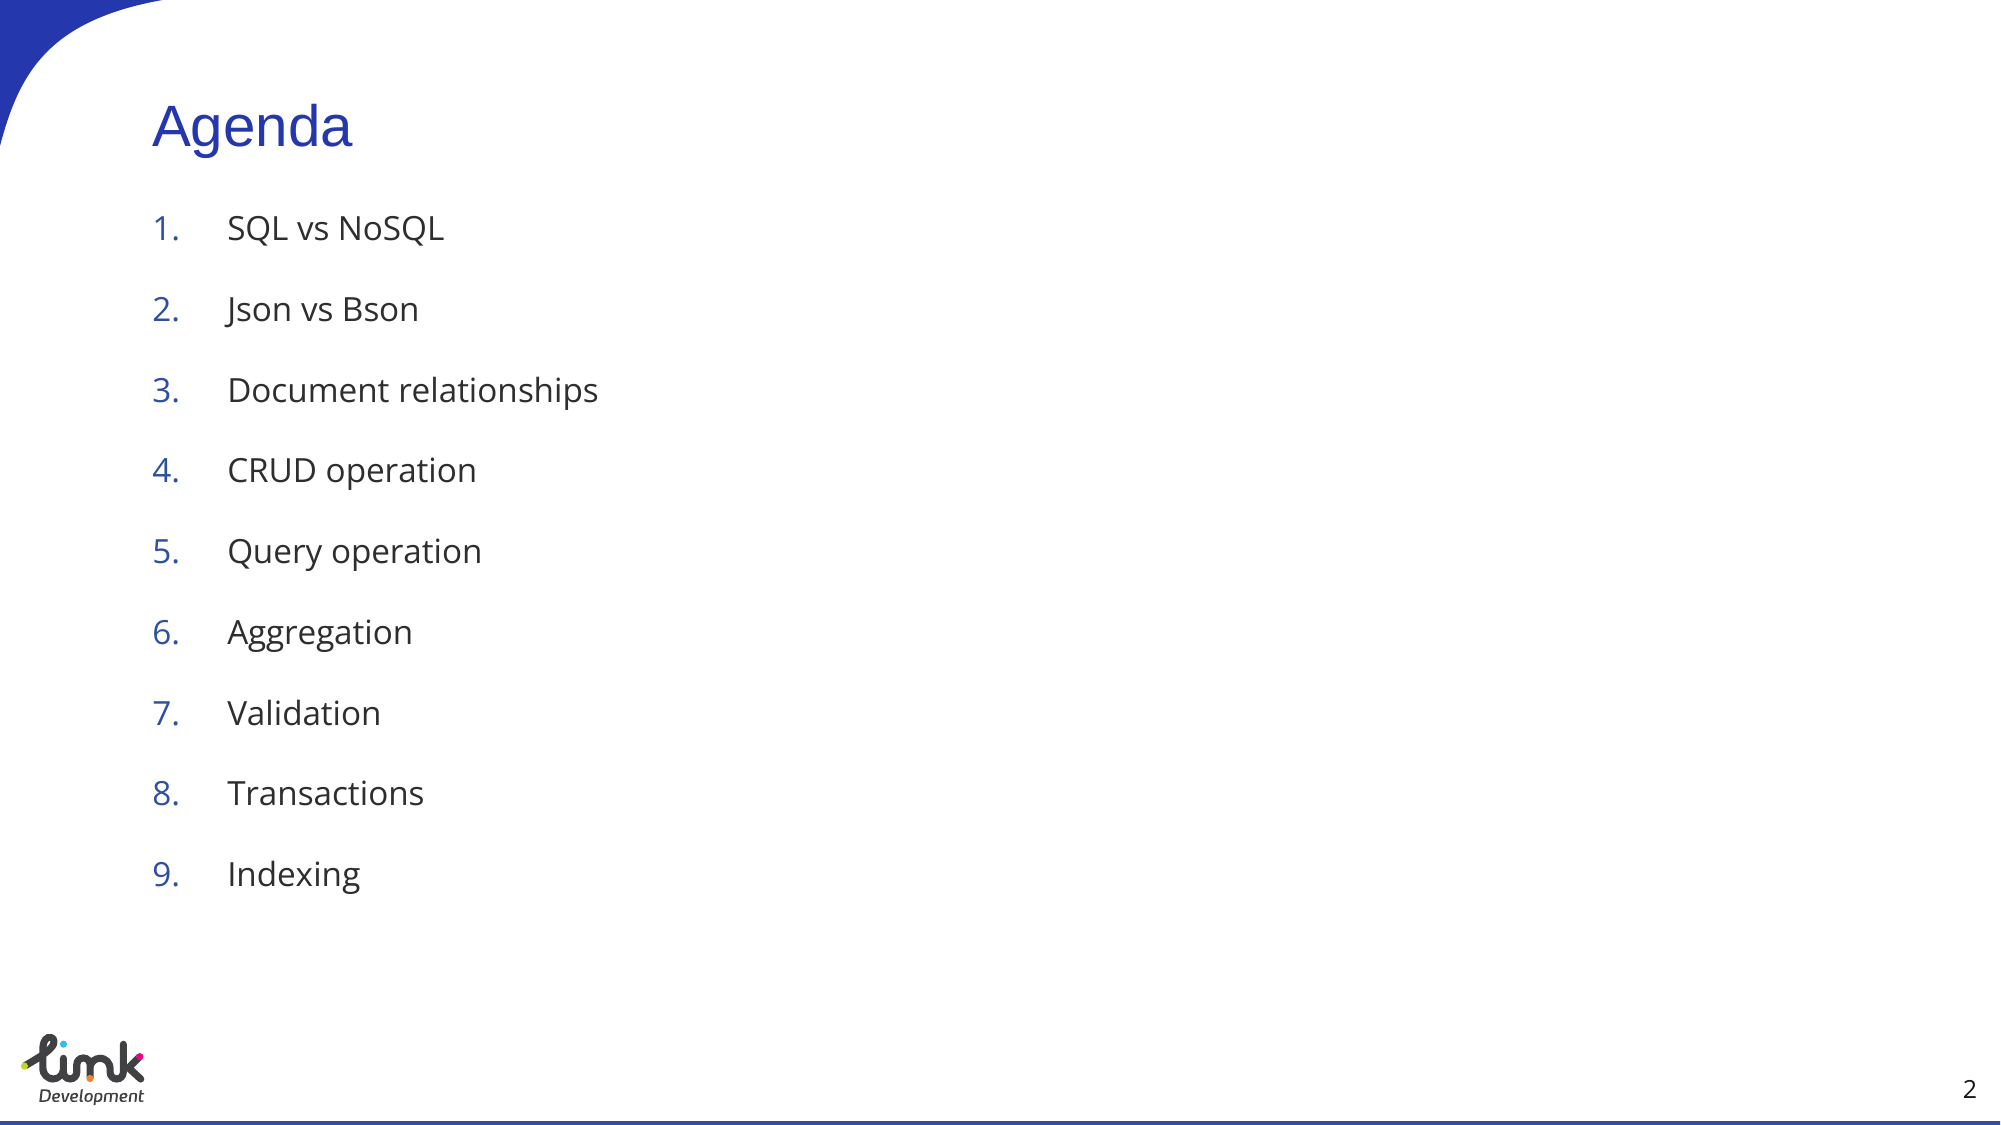

# Agenda
SQL vs NoSQL
Json vs Bson
Document relationships
CRUD operation
Query operation
Aggregation
Validation
Transactions
Indexing